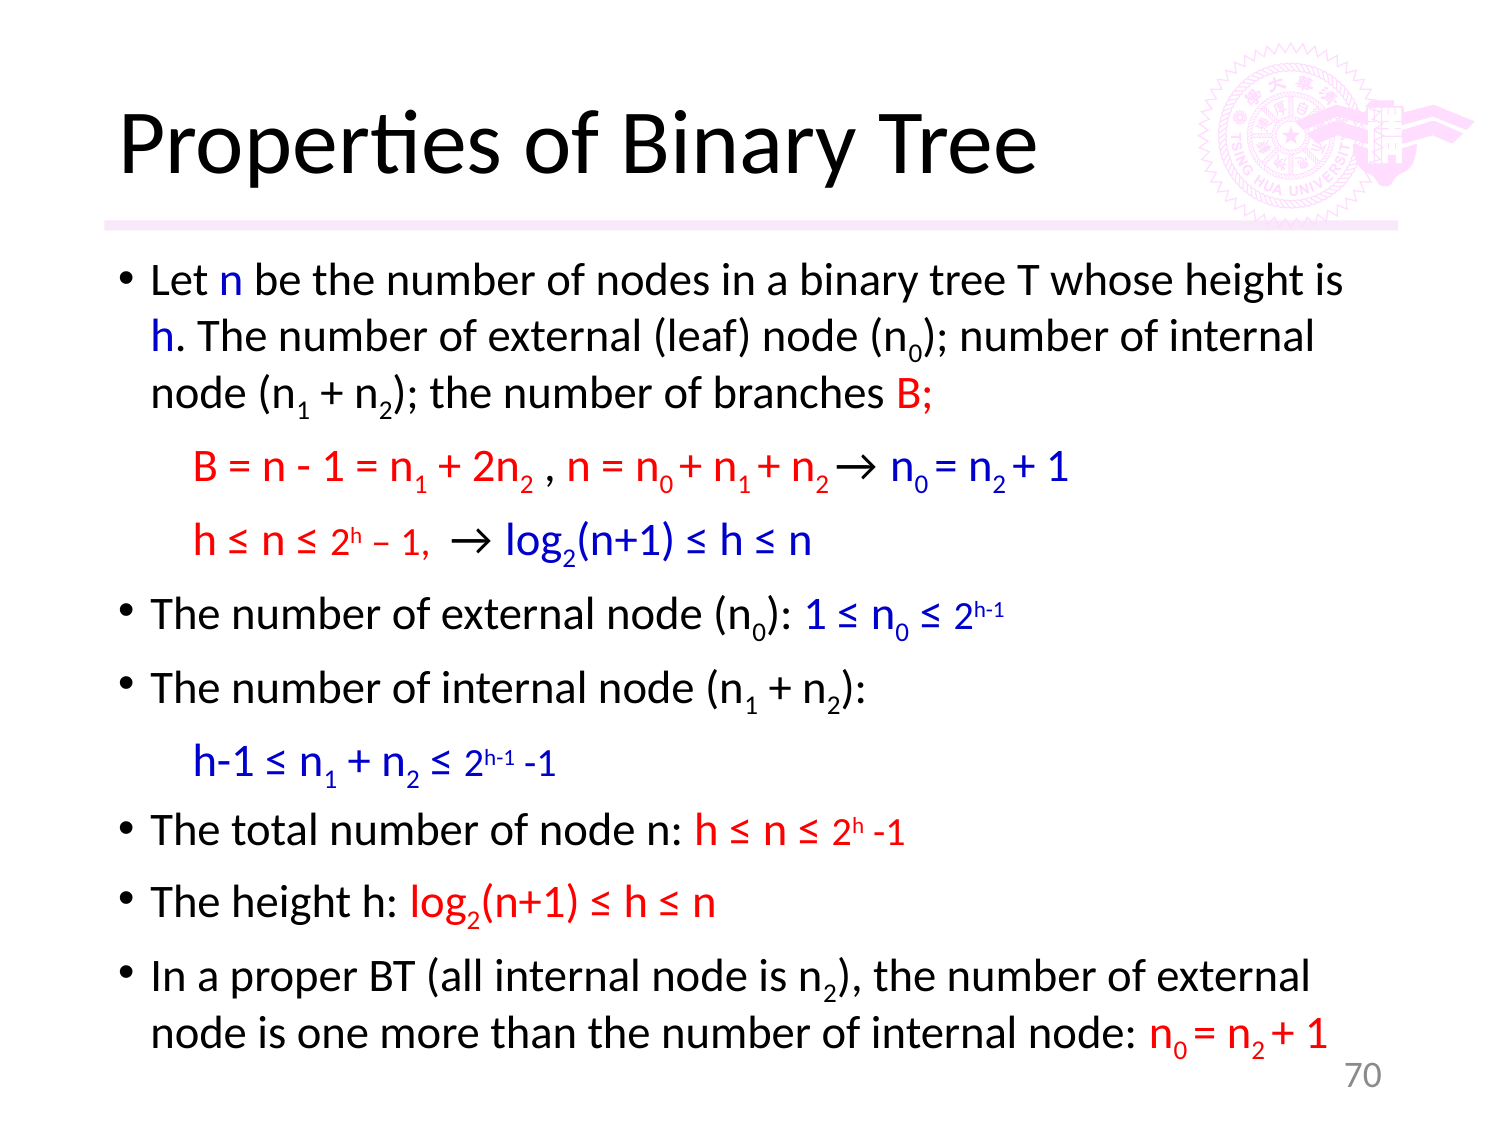

# Properties of Binary Tree
Let n be the number of nodes in a binary tree T whose height is h. The number of external (leaf) node (n0); number of internal node (n1 + n2); the number of branches B;
	    B = n - 1 = n1 + 2n2 , n = n0 + n1 + n2 → n0 = n2 + 1
	    h ≤ n ≤ 2h – 1,  → log2(n+1) ≤ h ≤ n
The number of external node (n0): 1 ≤ n0 ≤ 2h-1
The number of internal node (n1 + n2):
	    h-1 ≤ n1 + n2 ≤ 2h-1 -1
The total number of node n: h ≤ n ≤ 2h -1
The height h: log2(n+1) ≤ h ≤ n
In a proper BT (all internal node is n2), the number of external node is one more than the number of internal node: n0 = n2 + 1
70